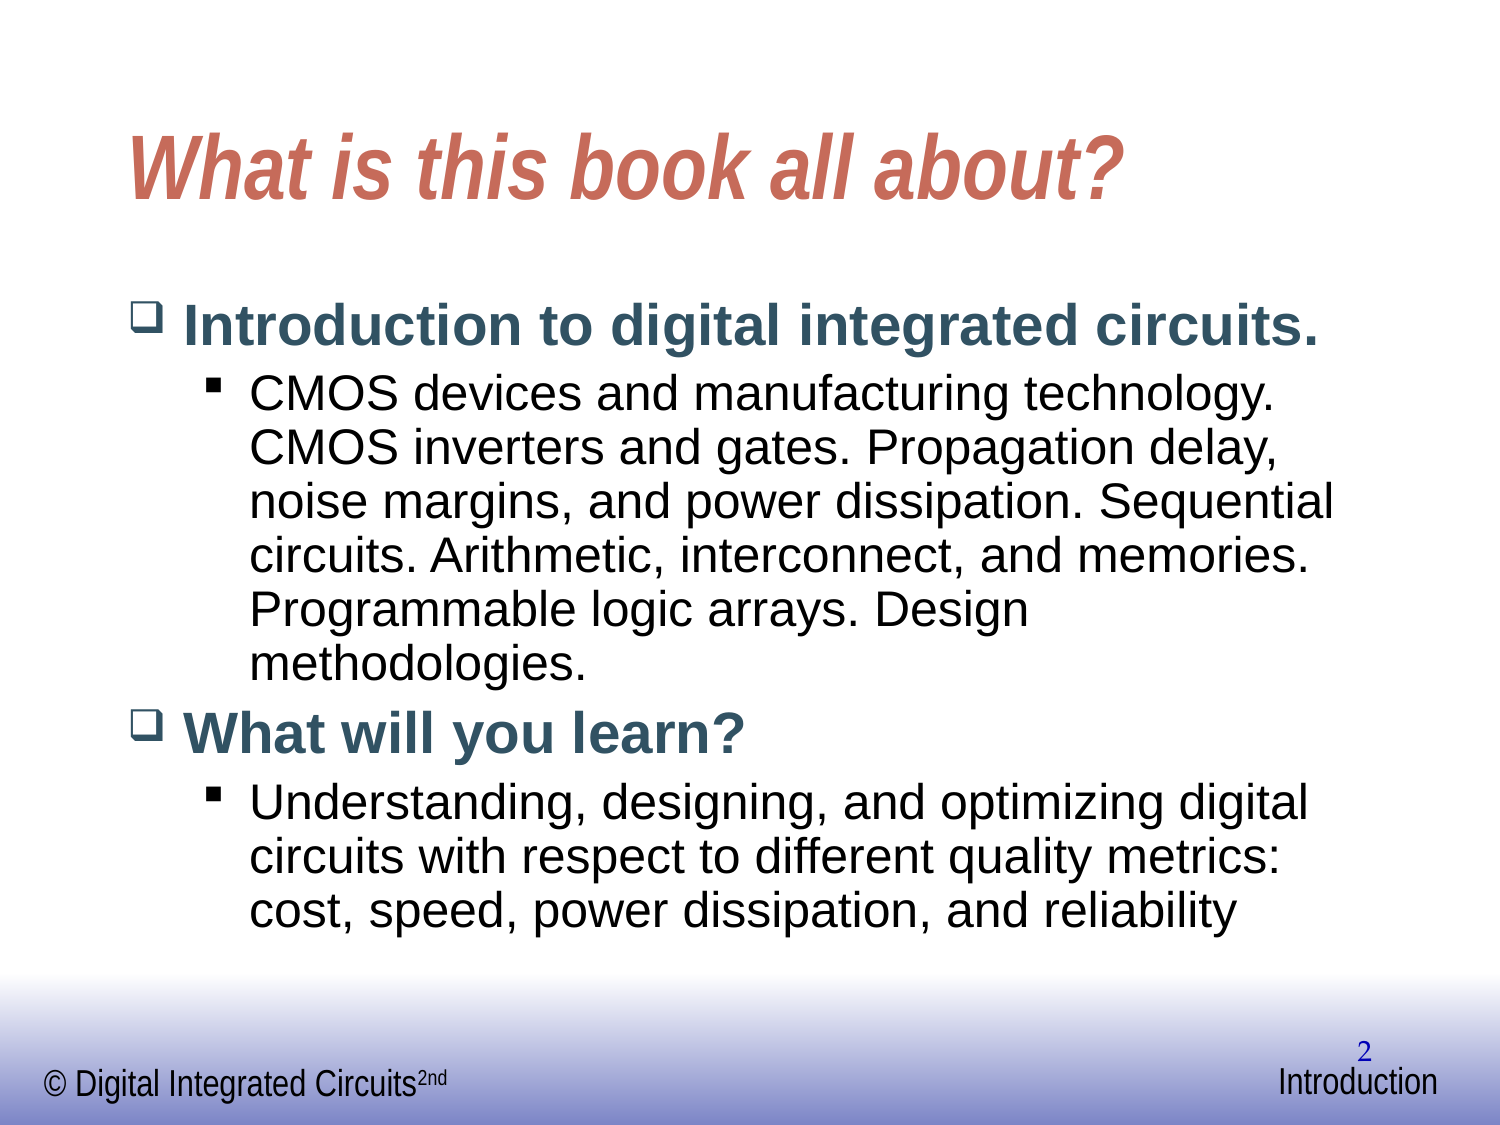

# What is this book all about?
Introduction to digital integrated circuits.
CMOS devices and manufacturing technology. CMOS inverters and gates. Propagation delay, noise margins, and power dissipation. Sequential circuits. Arithmetic, interconnect, and memories. Programmable logic arrays. Design methodologies.
What will you learn?
Understanding, designing, and optimizing digital circuits with respect to different quality metrics: cost, speed, power dissipation, and reliability
2